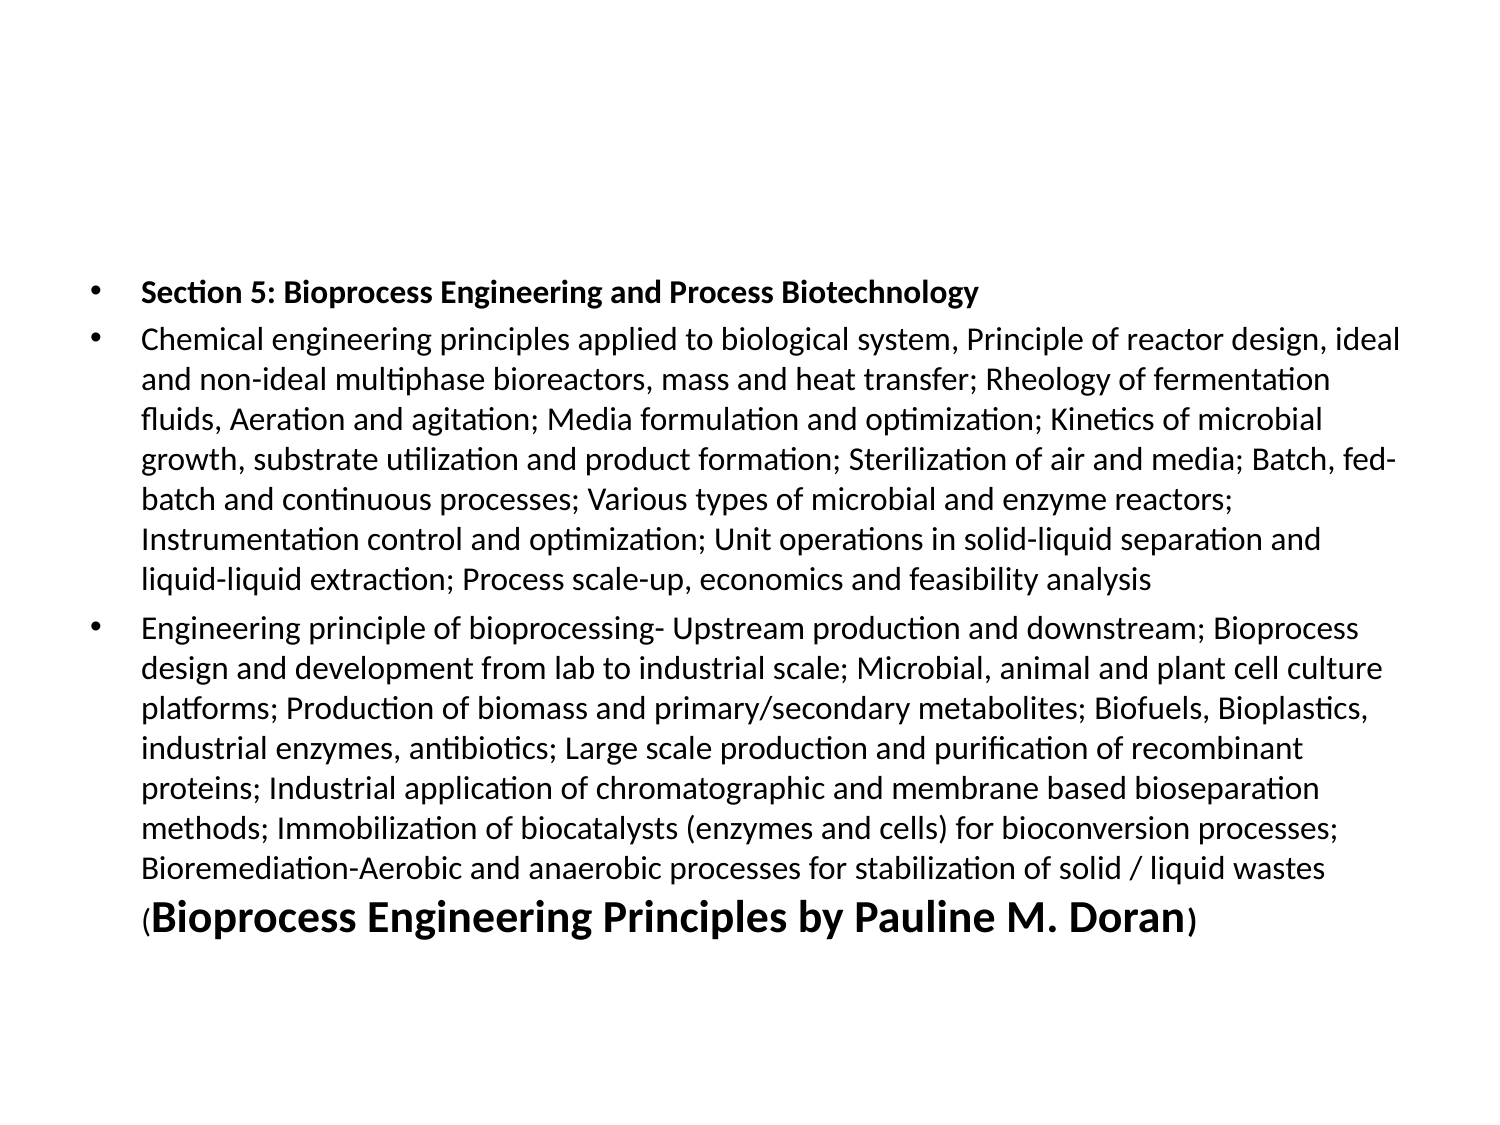

#
Section 5: Bioprocess Engineering and Process Biotechnology
Chemical engineering principles applied to biological system, Principle of reactor design, ideal and non-ideal multiphase bioreactors, mass and heat transfer; Rheology of fermentation fluids, Aeration and agitation; Media formulation and optimization; Kinetics of microbial growth, substrate utilization and product formation; Sterilization of air and media; Batch, fed-batch and continuous processes; Various types of microbial and enzyme reactors; Instrumentation control and optimization; Unit operations in solid-liquid separation and liquid-liquid extraction; Process scale-up, economics and feasibility analysis
Engineering principle of bioprocessing- Upstream production and downstream; Bioprocess design and development from lab to industrial scale; Microbial, animal and plant cell culture platforms; Production of biomass and primary/secondary metabolites; Biofuels, Bioplastics, industrial enzymes, antibiotics; Large scale production and purification of recombinant proteins; Industrial application of chromatographic and membrane based bioseparation methods; Immobilization of biocatalysts (enzymes and cells) for bioconversion processes; Bioremediation-Aerobic and anaerobic processes for stabilization of solid / liquid wastes (Bioprocess Engineering Principles by Pauline M. Doran)